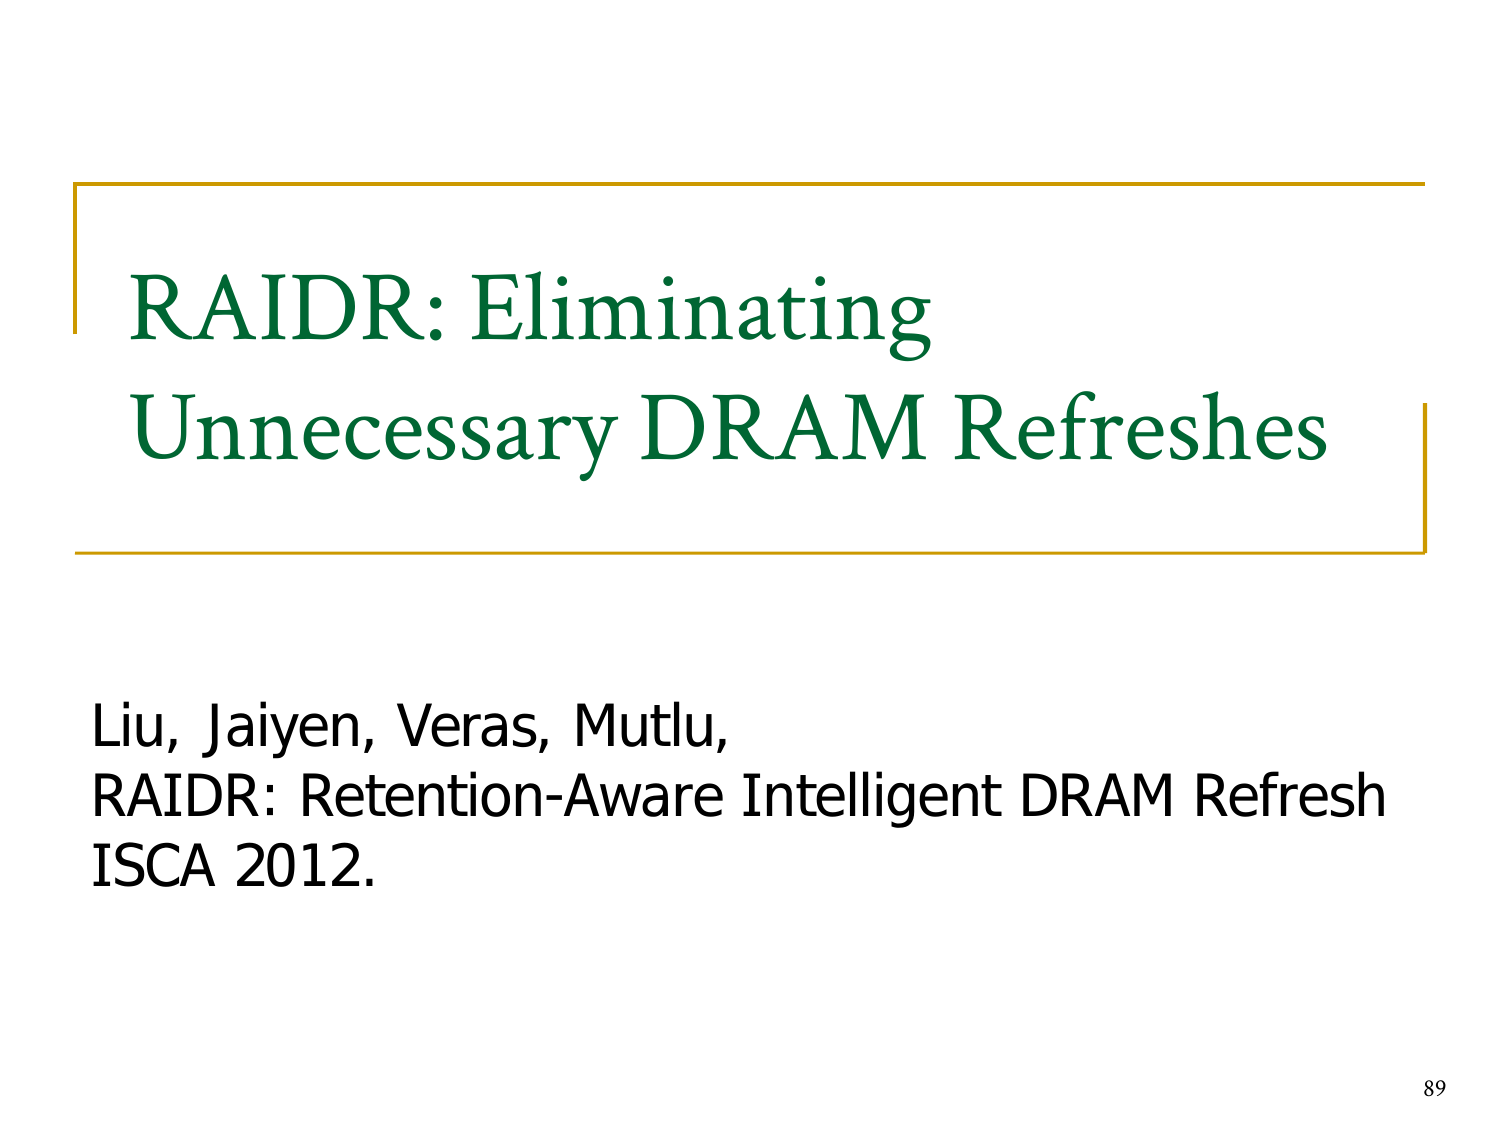

# RAIDR: Eliminating Unnecessary DRAM Refreshes
Liu, Jaiyen, Veras, Mutlu,
RAIDR: Retention-Aware Intelligent DRAM Refresh
ISCA 2012.
89